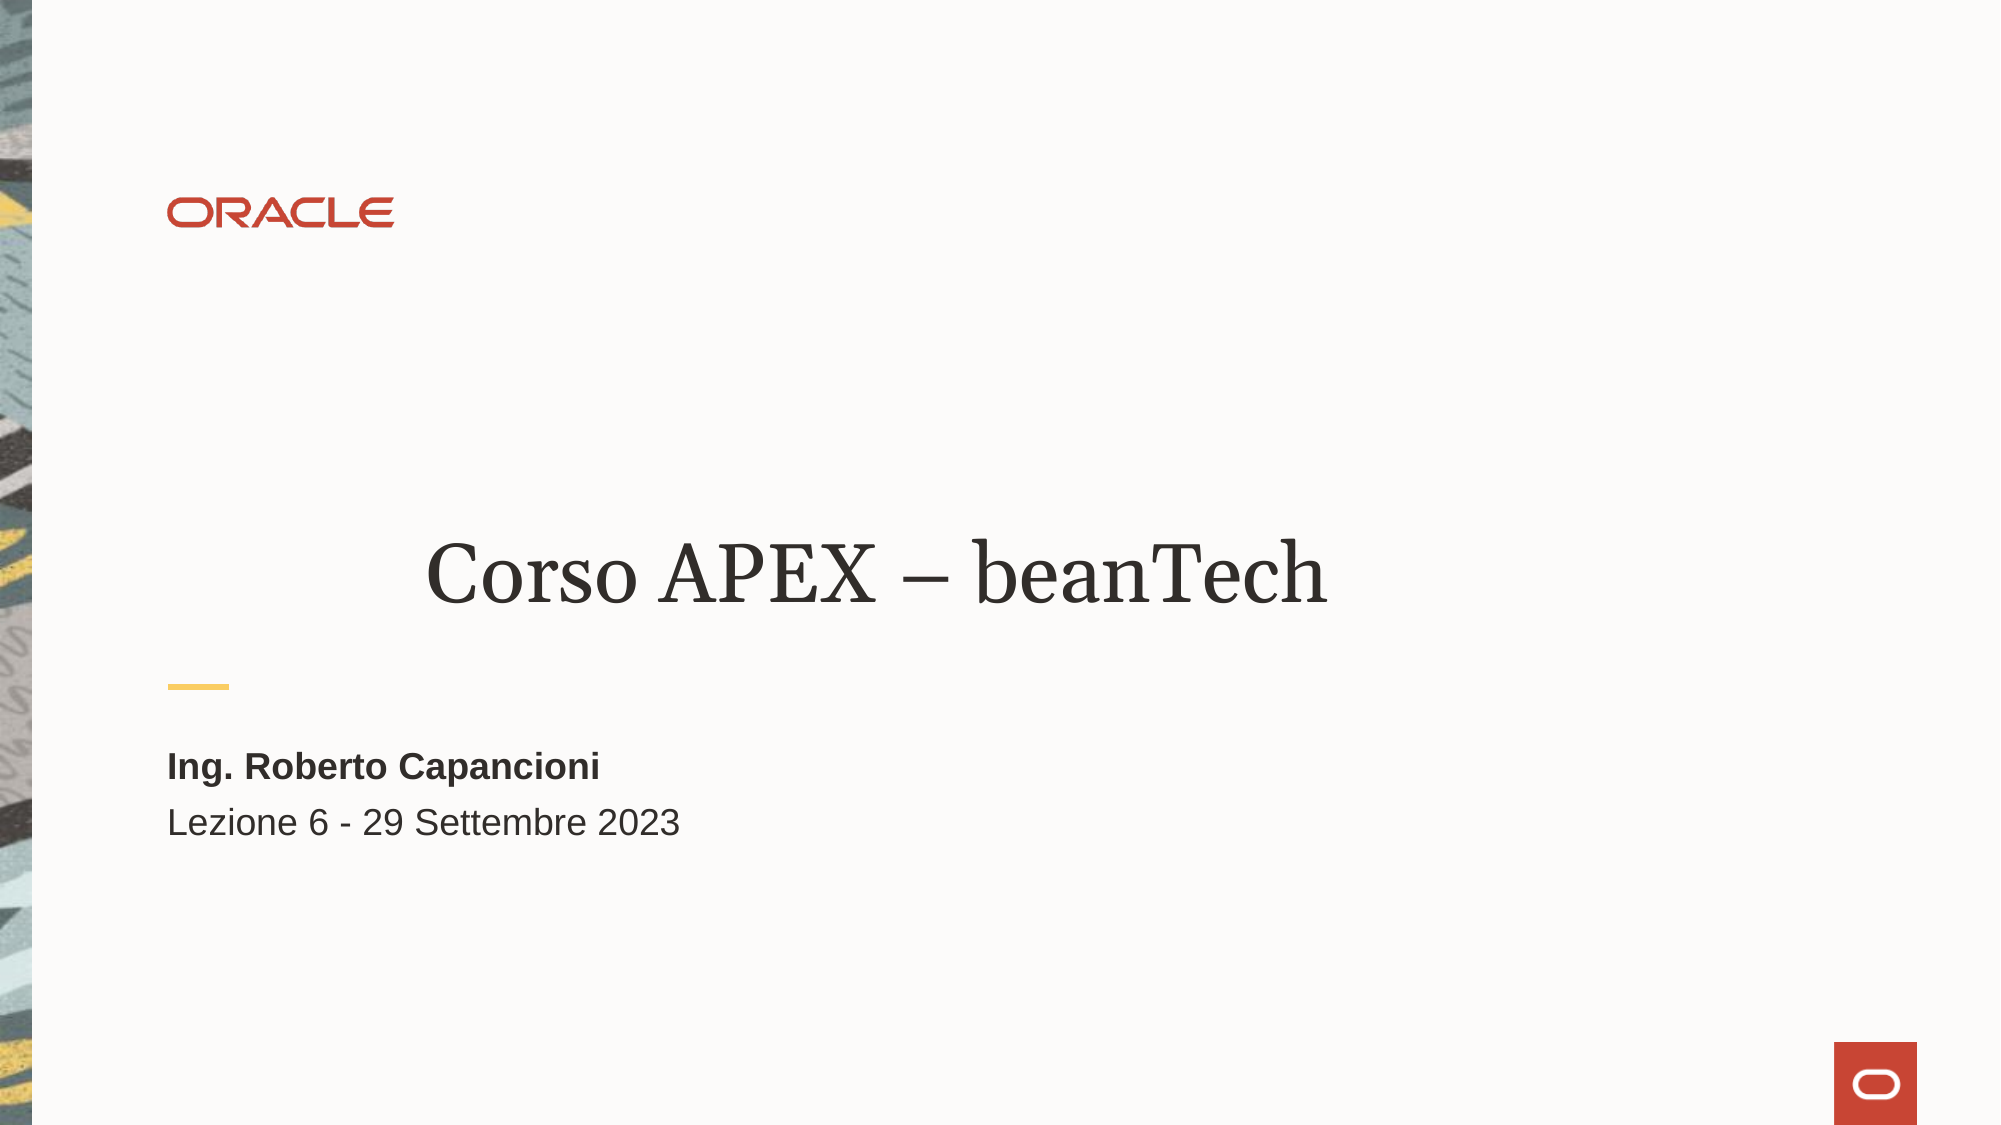

# Corso APEX – beanTech
Ing. Roberto Capancioni
Lezione 6 - 29 Settembre 2023